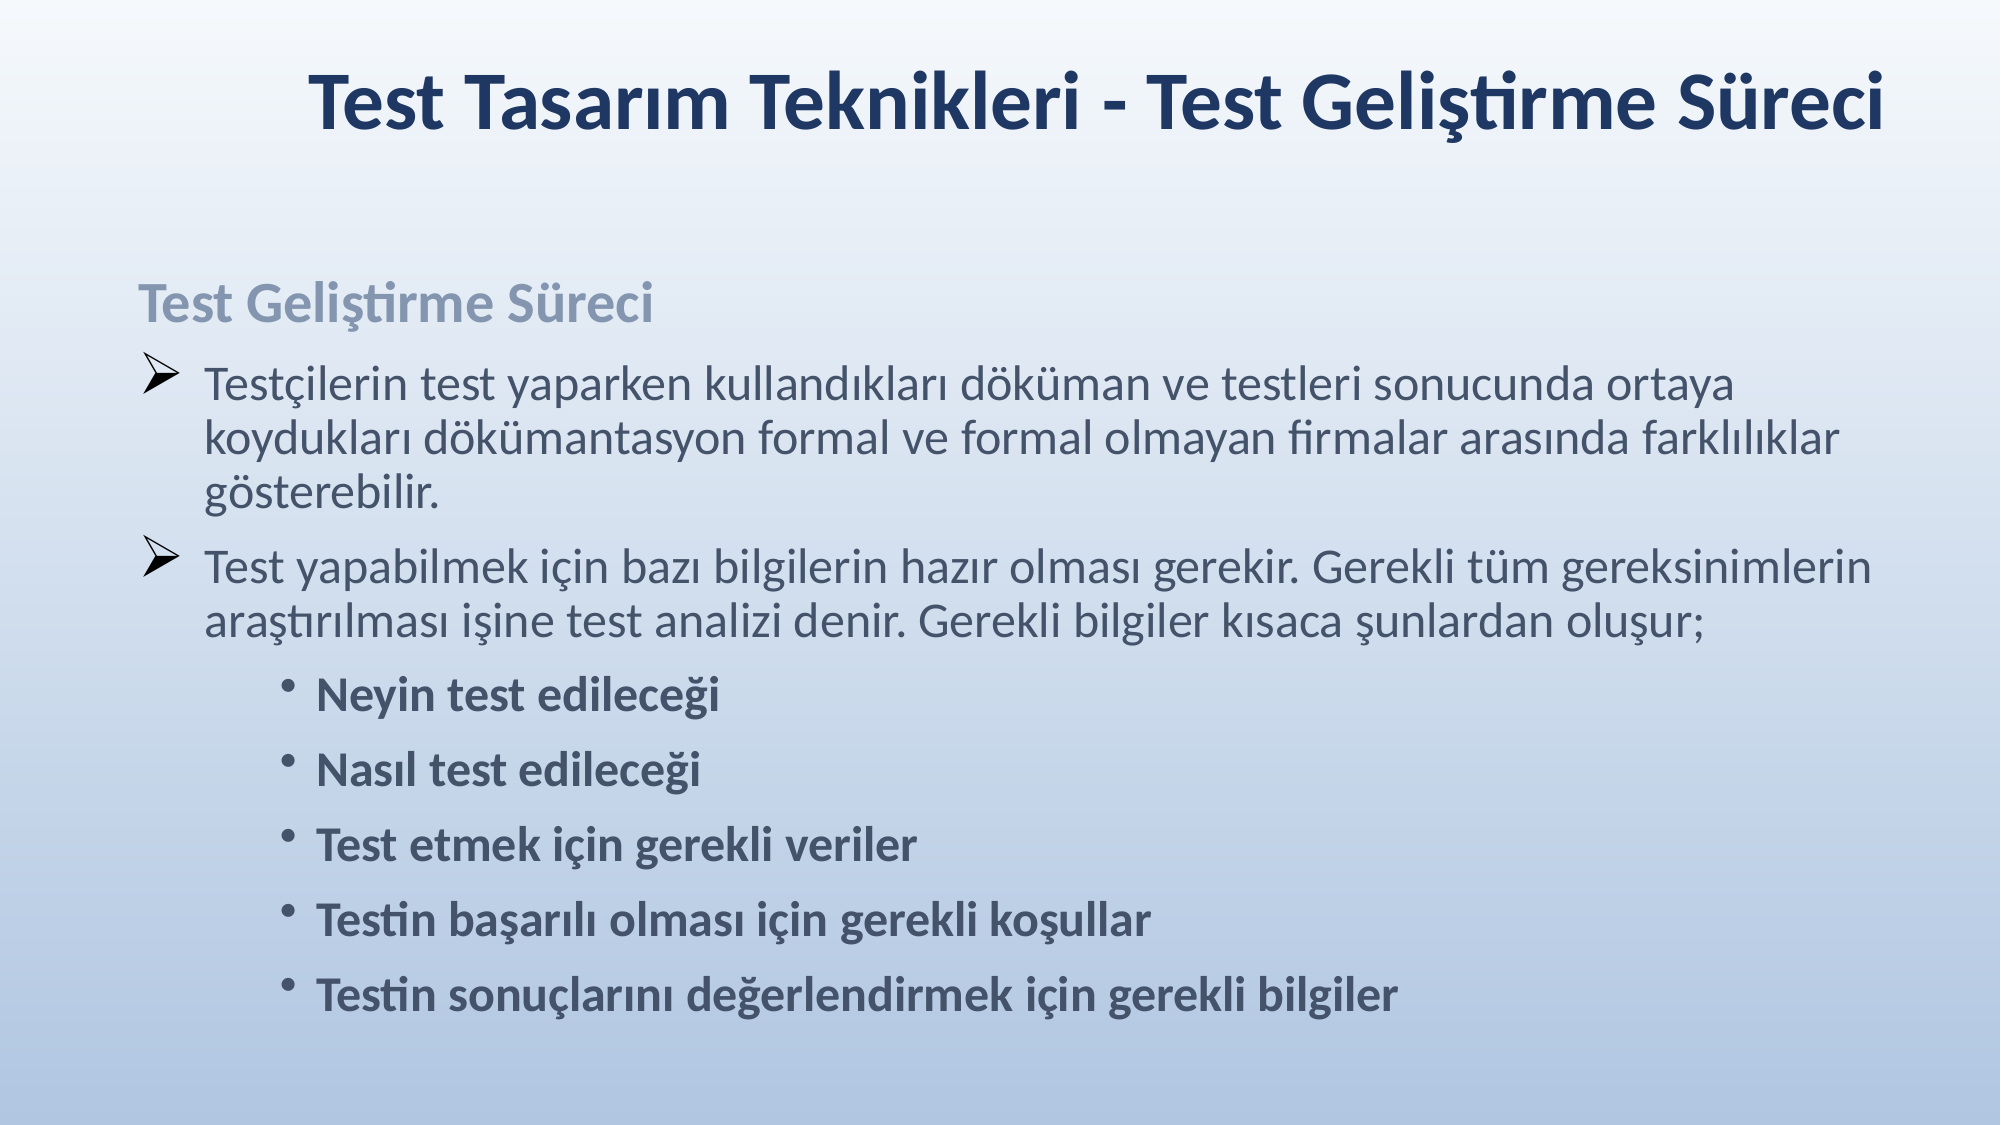

# Test Tasarım Teknikleri - Test Geliştirme Süreci
Test Geliştirme Süreci
Testçilerin test yaparken kullandıkları döküman ve testleri sonucunda ortaya  koydukları dökümantasyon formal ve formal olmayan firmalar arasında farklılıklar  gösterebilir.
Test yapabilmek için bazı bilgilerin hazır olması gerekir. Gerekli tüm gereksinimlerin  araştırılması işine test analizi denir. Gerekli bilgiler kısaca şunlardan oluşur;
Neyin test edileceği
Nasıl test edileceği
Test etmek için gerekli veriler
Testin başarılı olması için gerekli koşullar
Testin sonuçlarını değerlendirmek için gerekli bilgiler